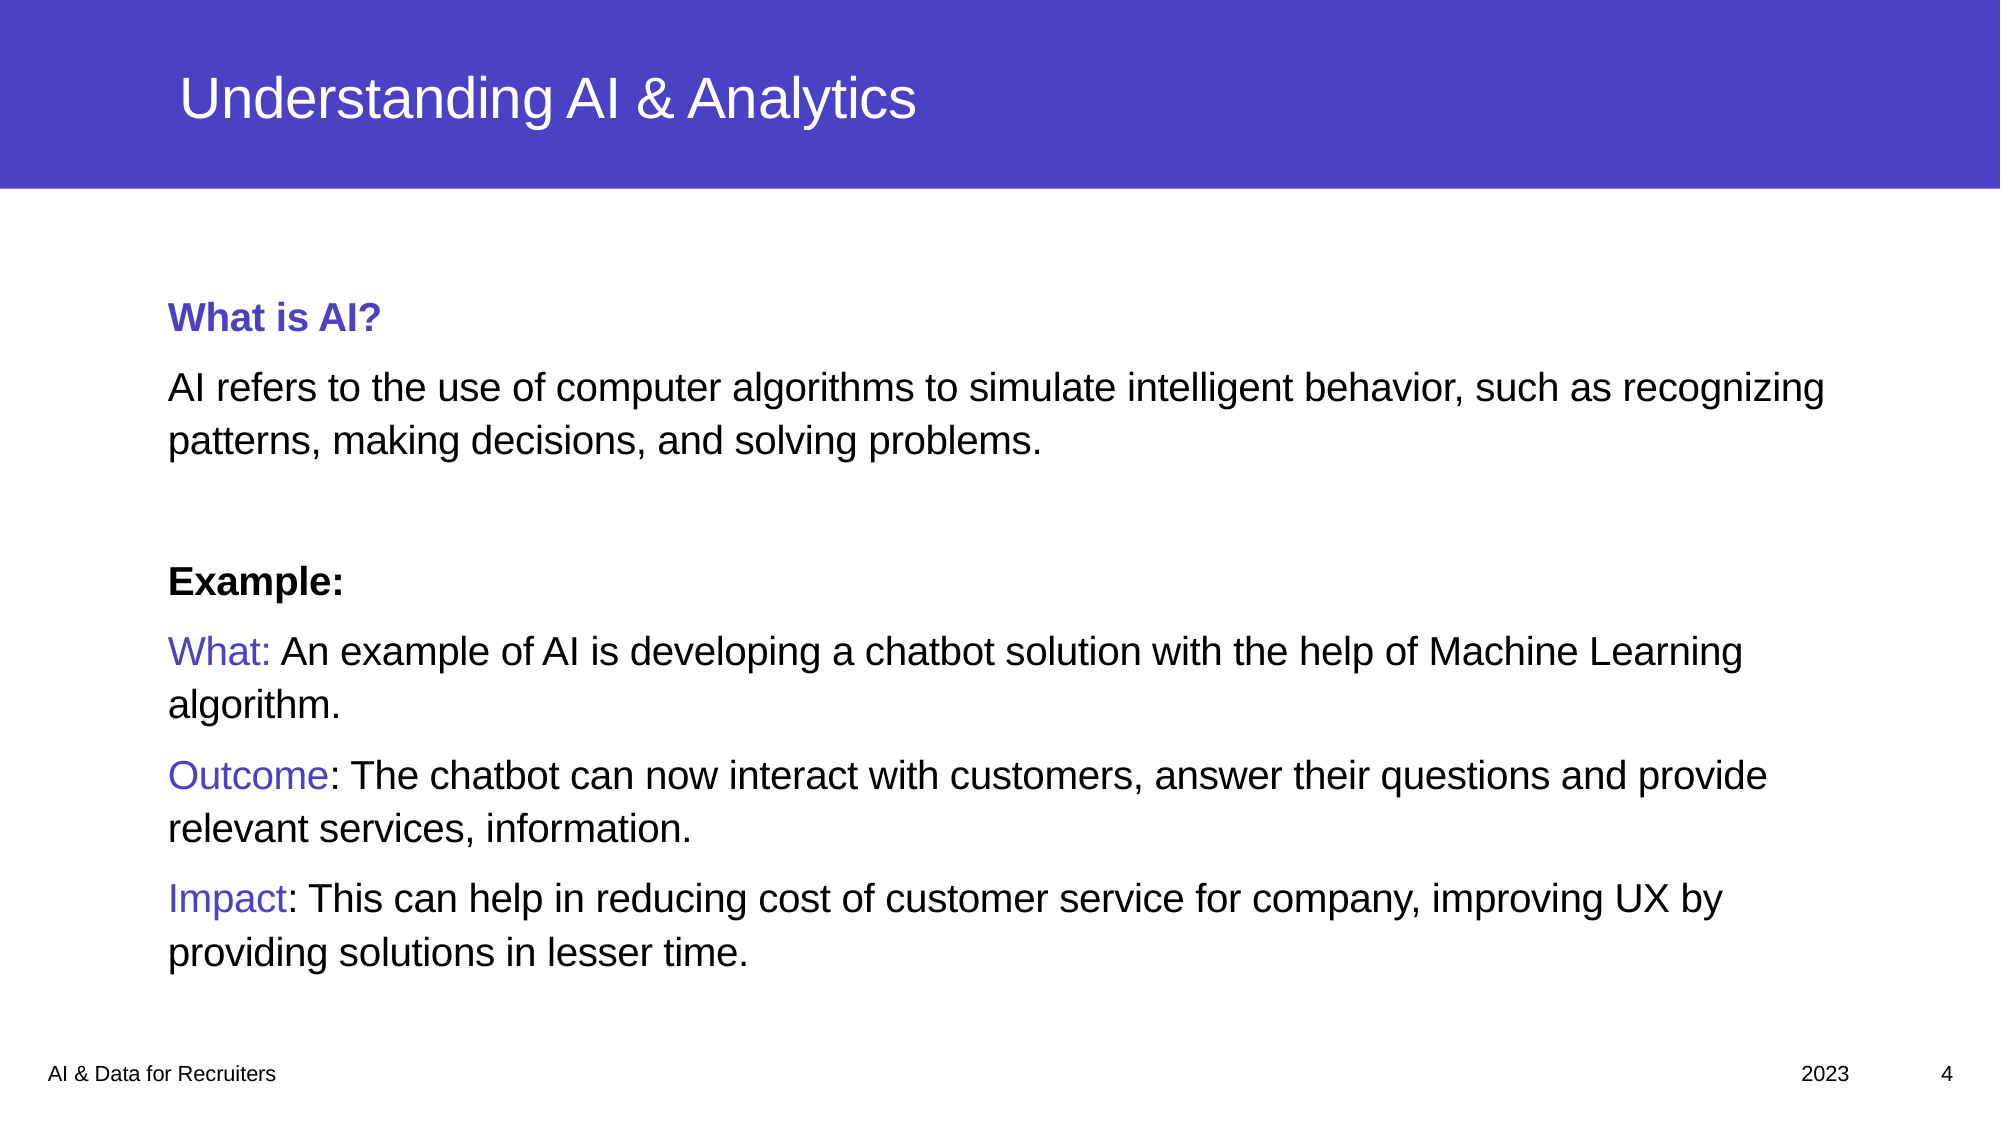

# Understanding AI & Analytics
What is AI?
AI refers to the use of computer algorithms to simulate intelligent behavior, such as recognizing patterns, making decisions, and solving problems.

Example:
What: An example of AI is developing a chatbot solution with the help of Machine Learning algorithm.
Outcome: The chatbot can now interact with customers, answer their questions and provide relevant services, information.
Impact: This can help in reducing cost of customer service for company, improving UX by providing solutions in lesser time.
2023
AI & Data for Recruiters
4